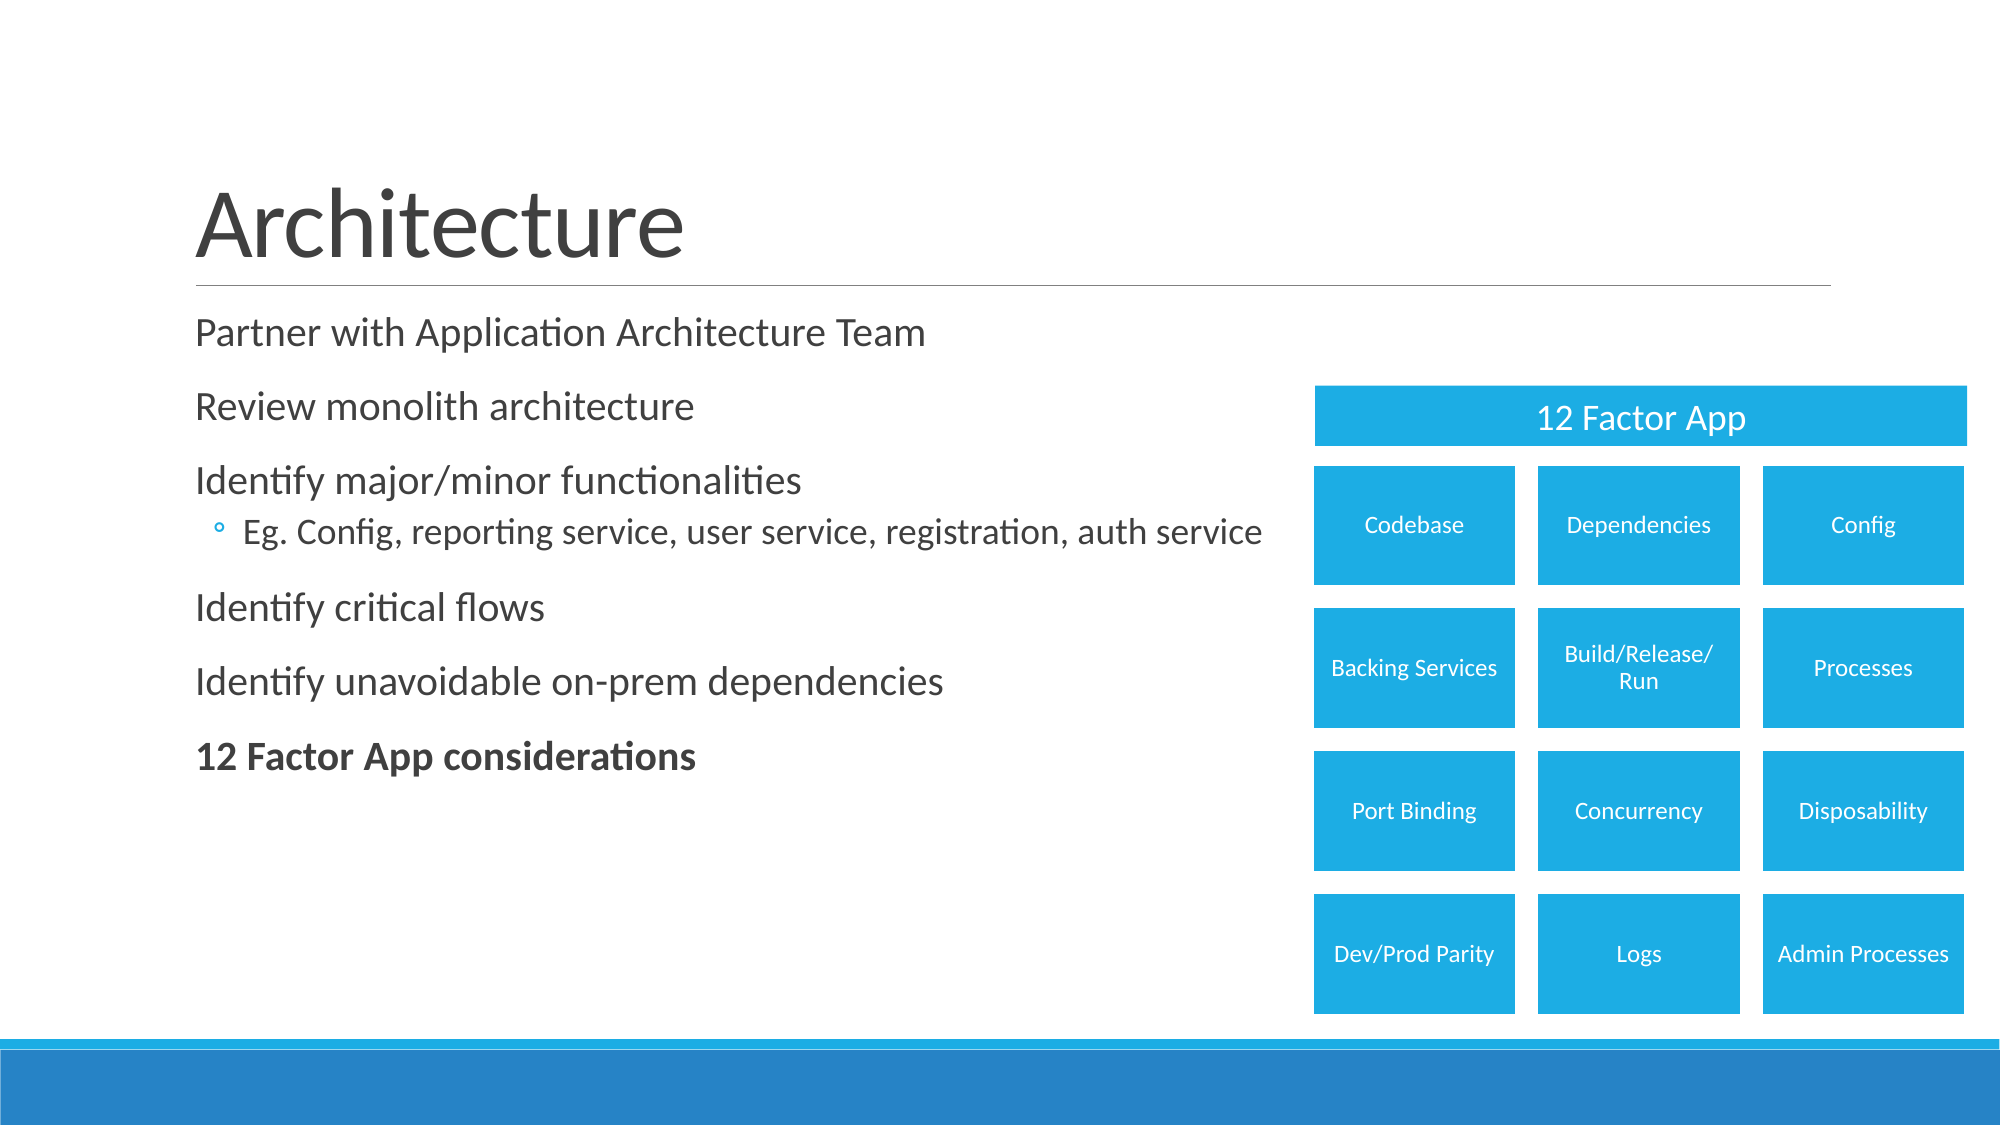

# Architecture
Partner with Application Architecture Team
Review monolith architecture
Identify major/minor functionalities
Eg. Config, reporting service, user service, registration, auth service
Identify critical flows
Identify unavoidable on-prem dependencies
12 Factor App considerations

12 Factor App
Codebase
Dependencies
Config
Backing Services
Build/Release/Run
Processes
Port Binding
Concurrency
Disposability
Dev/Prod Parity
Logs
Admin Processes